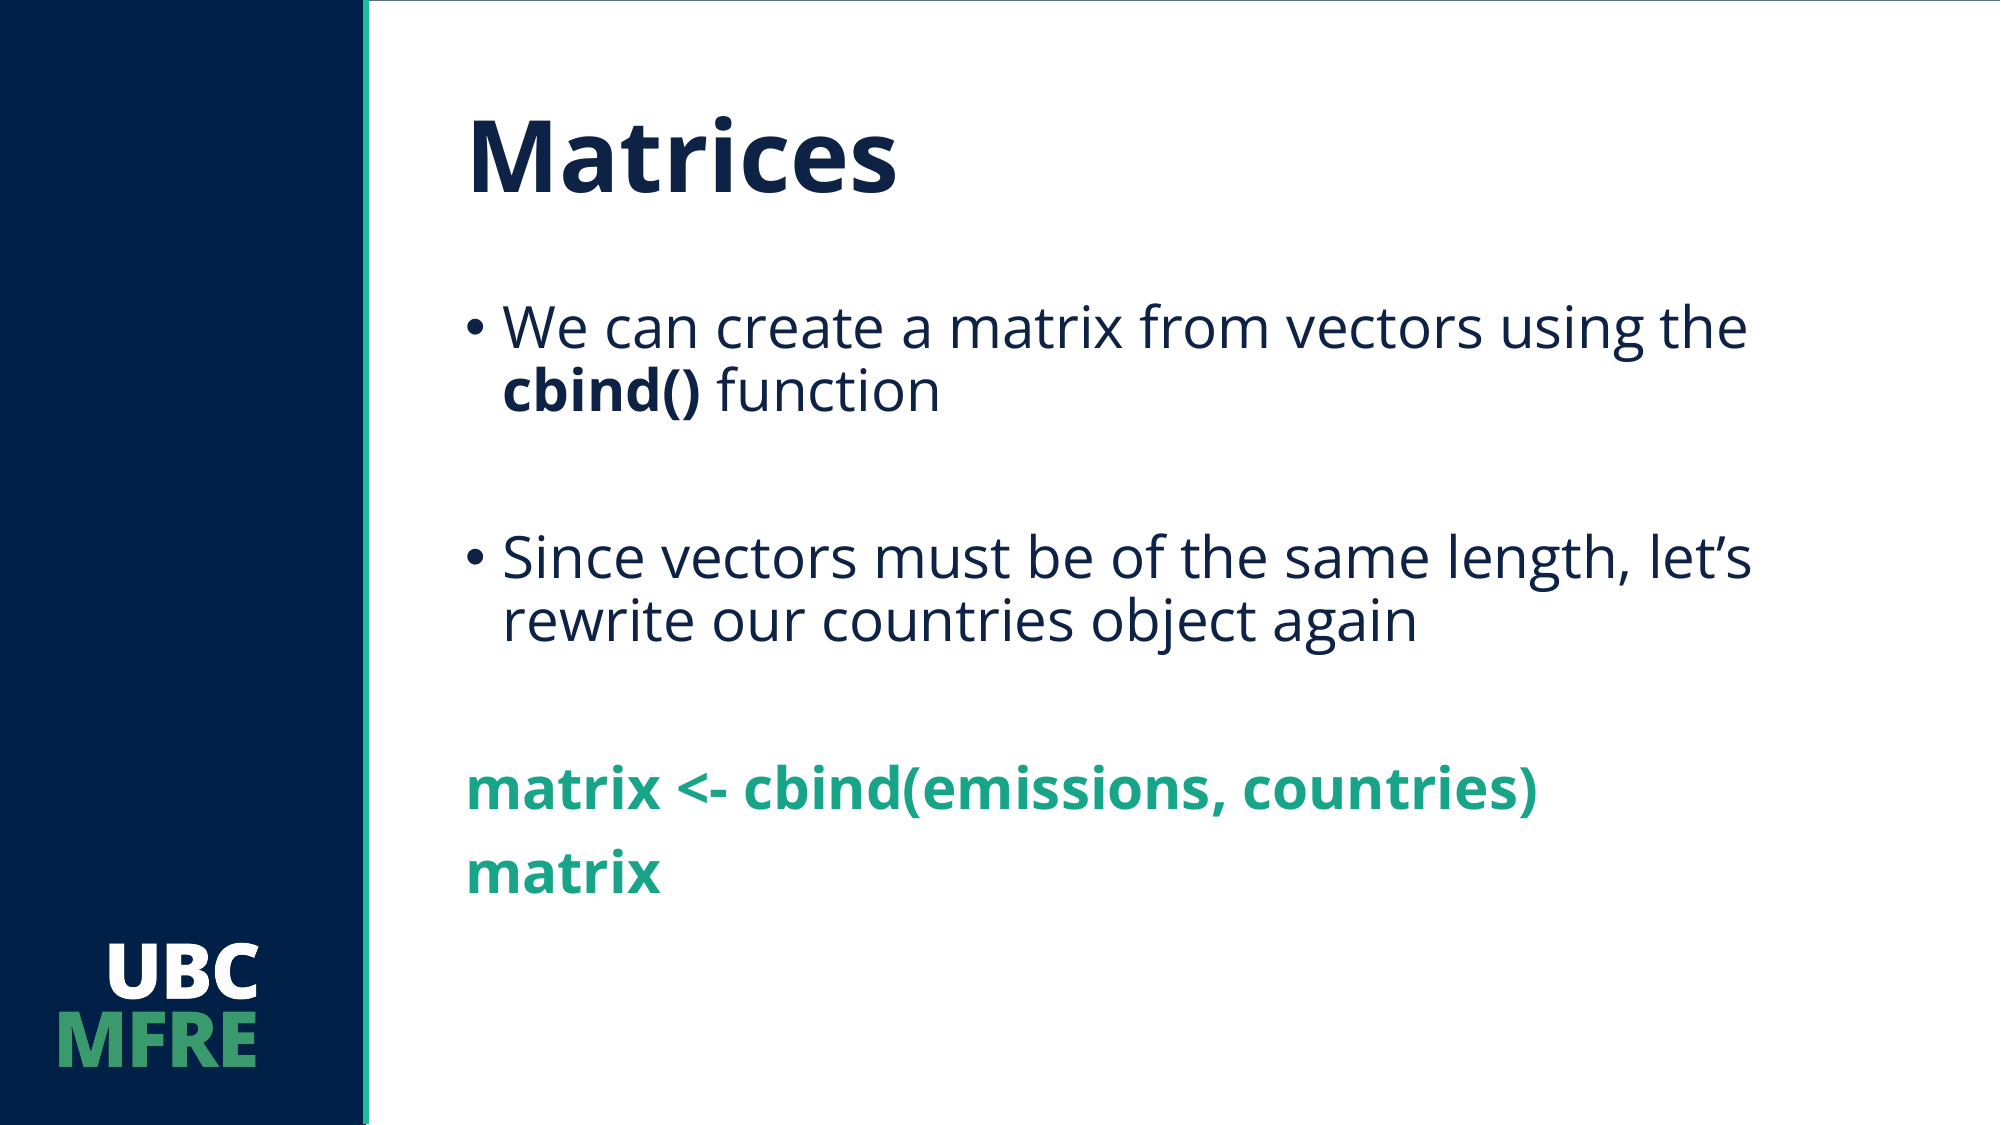

# Matrices
We can create a matrix from vectors using the cbind() function

Since vectors must be of the same length, let’s rewrite our countries object again

matrix <- cbind(emissions, countries)
matrix